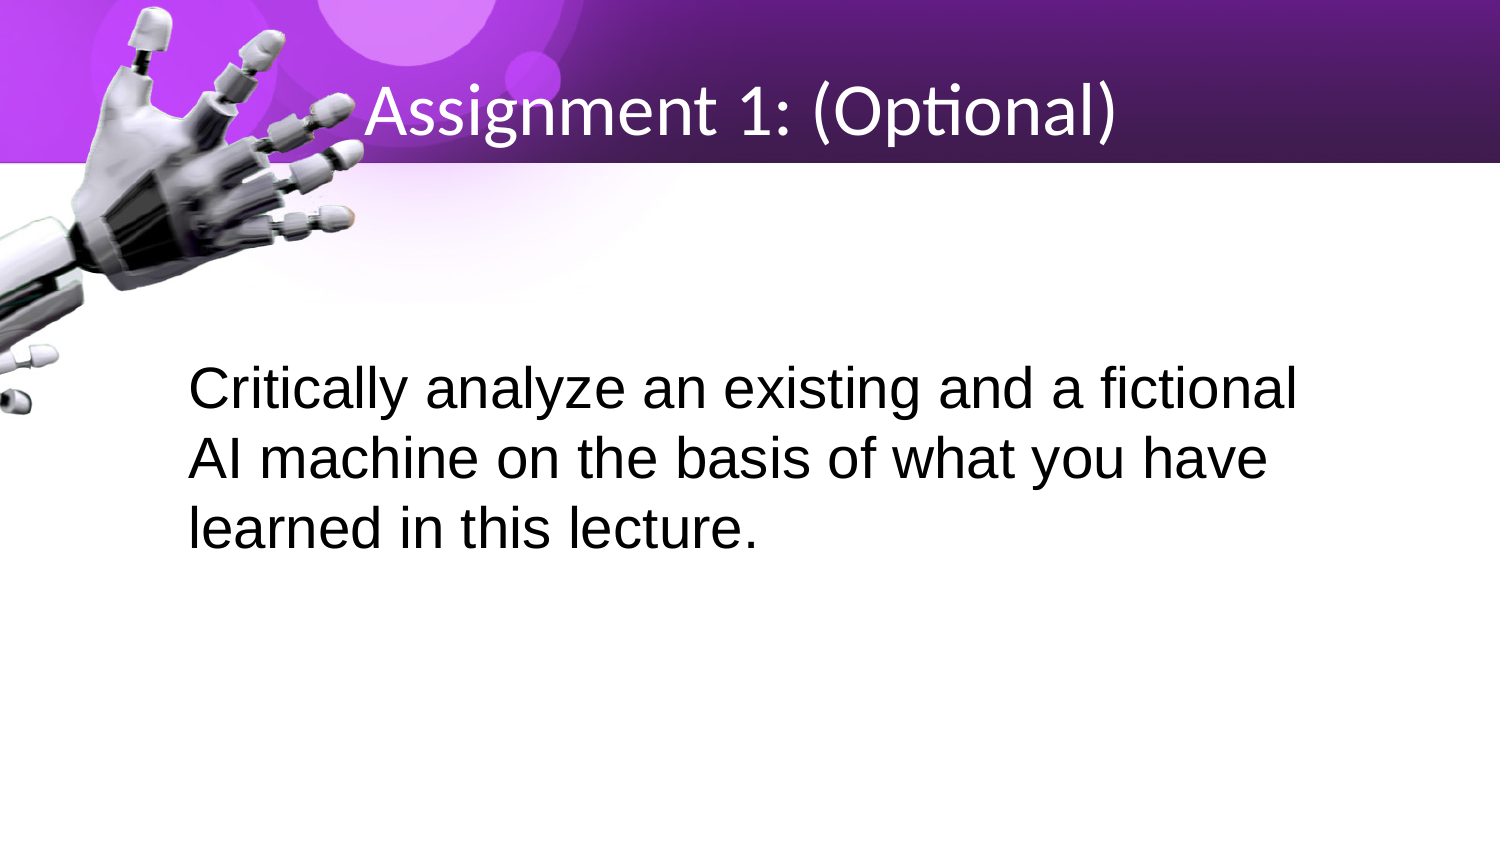

# Assignment 1: (Optional)

Critically analyze an existing and a fictional AI machine on the basis of what you have learned in this lecture.